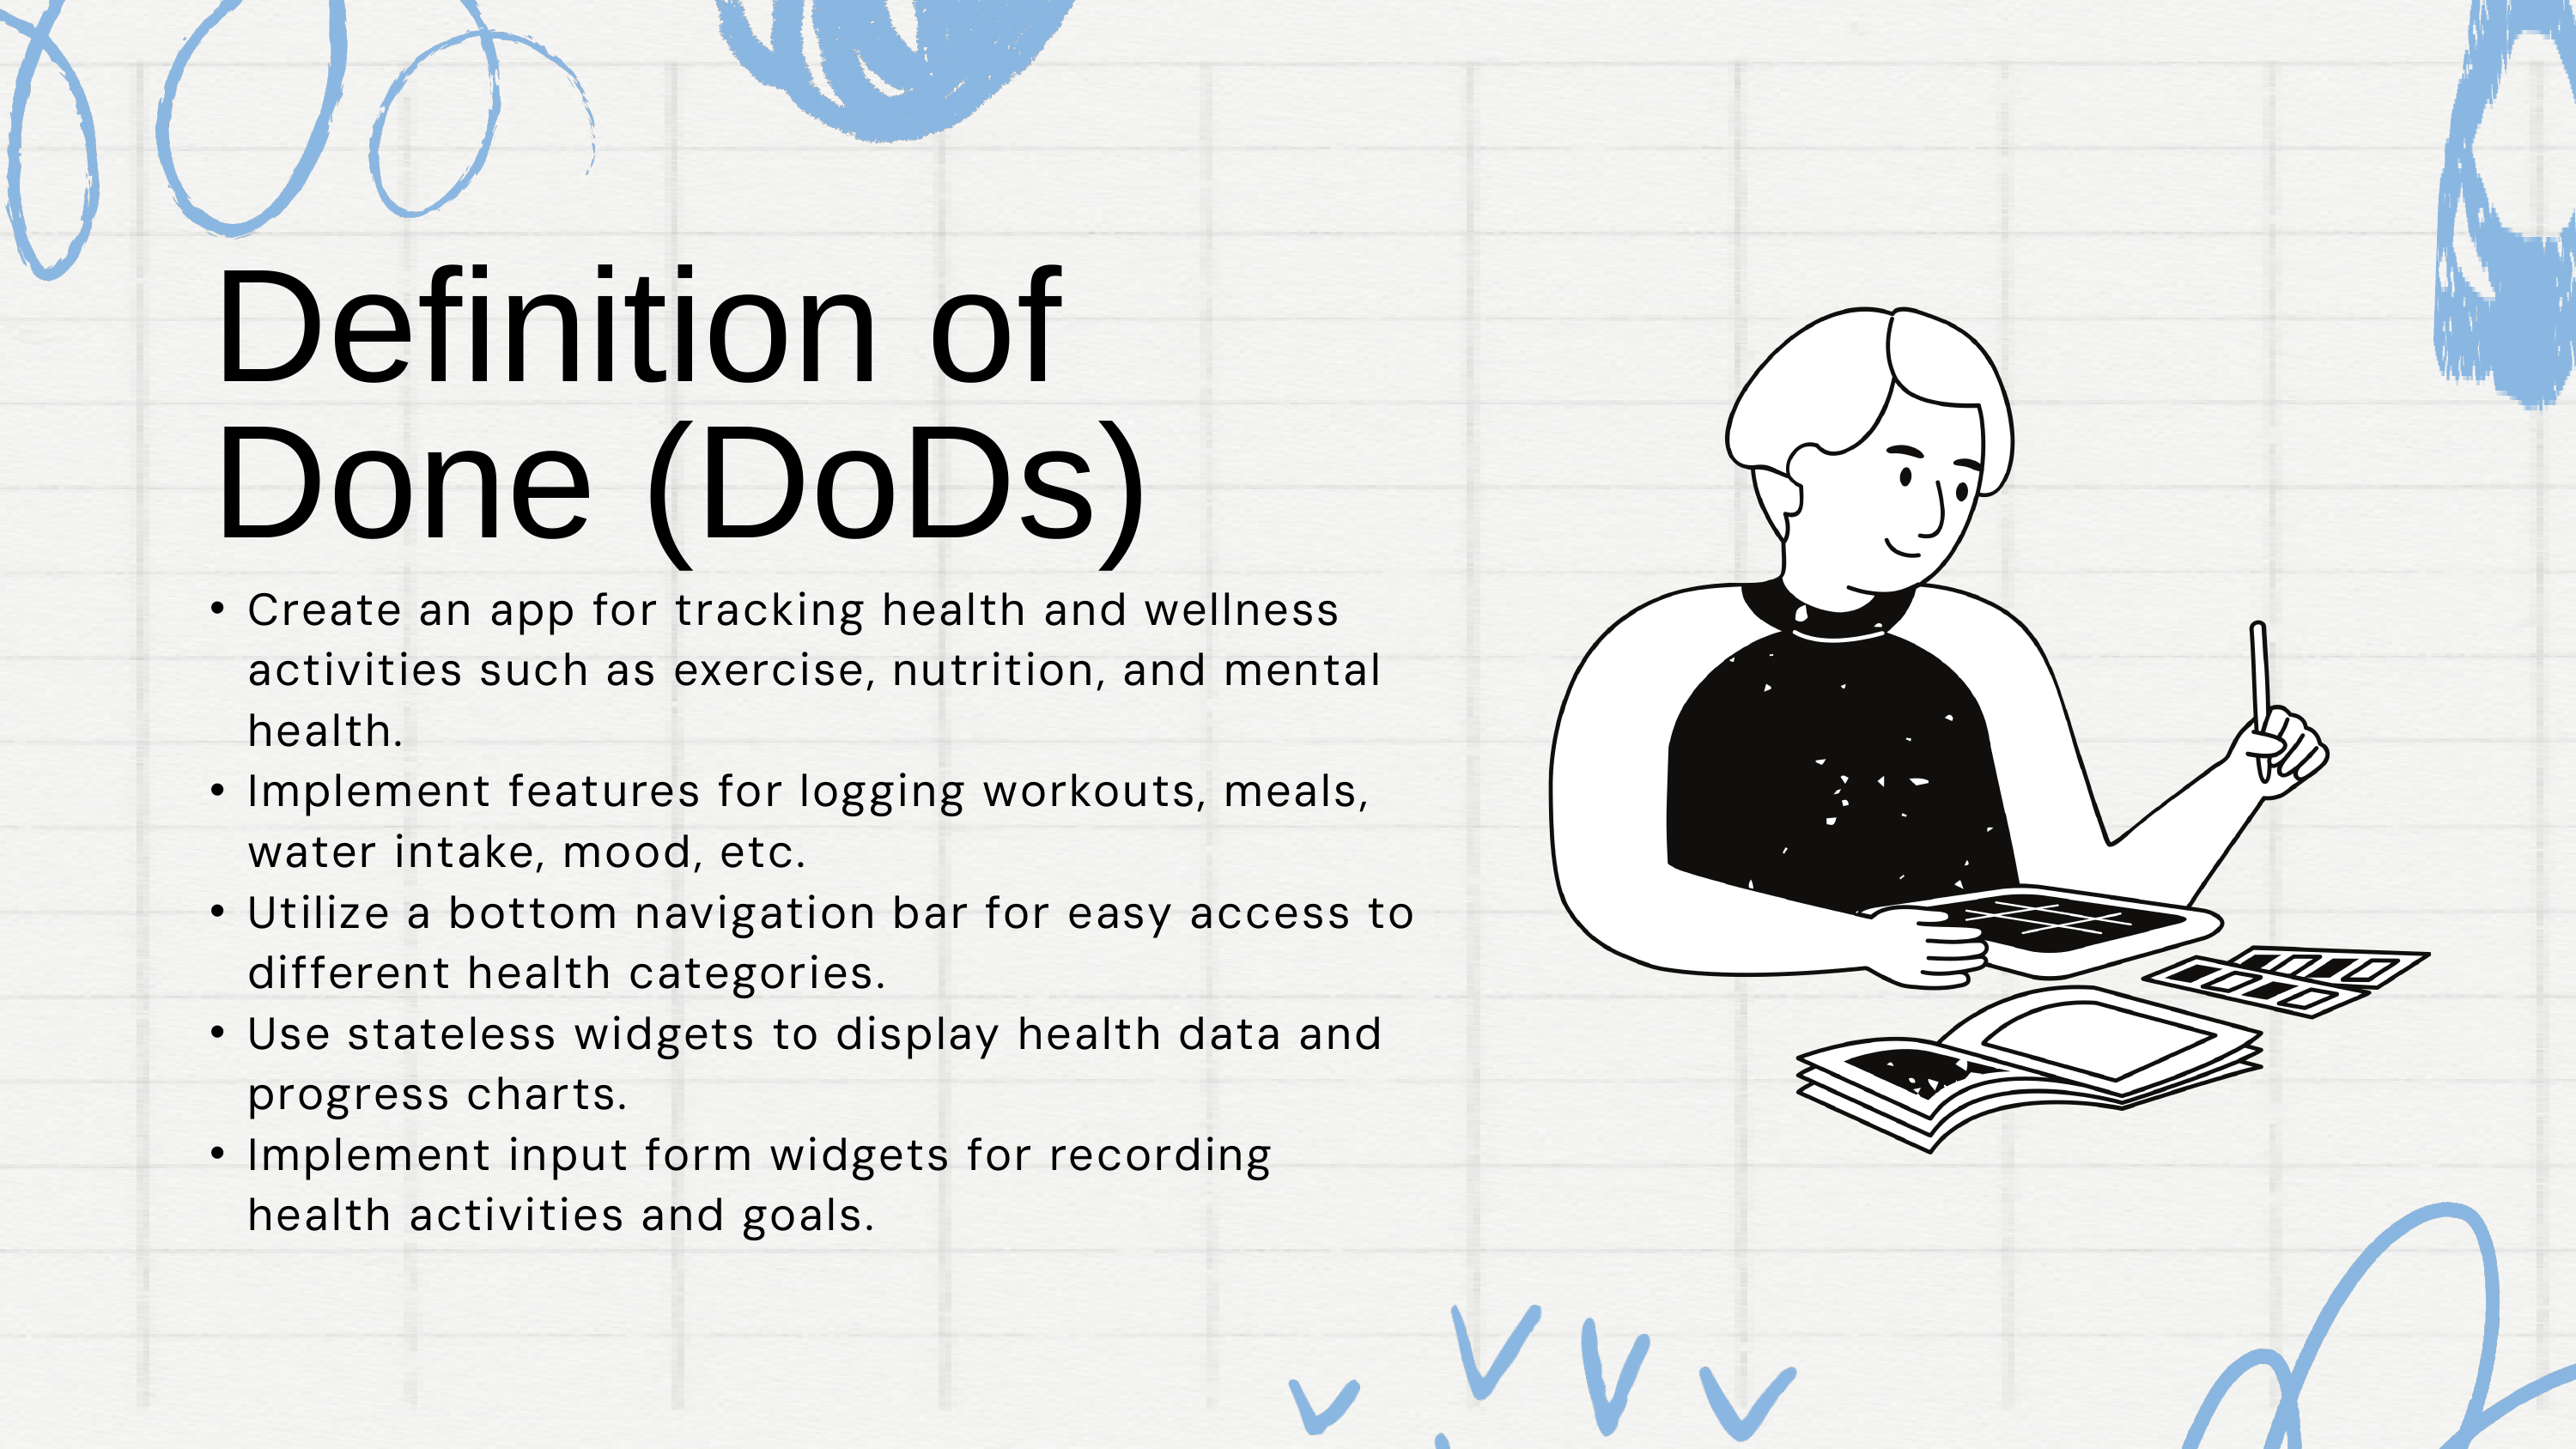

Definition of Done (DoDs)

Create an app for tracking health and wellness activities such as exercise, nutrition, and mental health.
Implement features for logging workouts, meals, water intake, mood, etc.
Utilize a bottom navigation bar for easy access to different health categories.
Use stateless widgets to display health data and progress charts.
Implement input form widgets for recording health activities and goals.